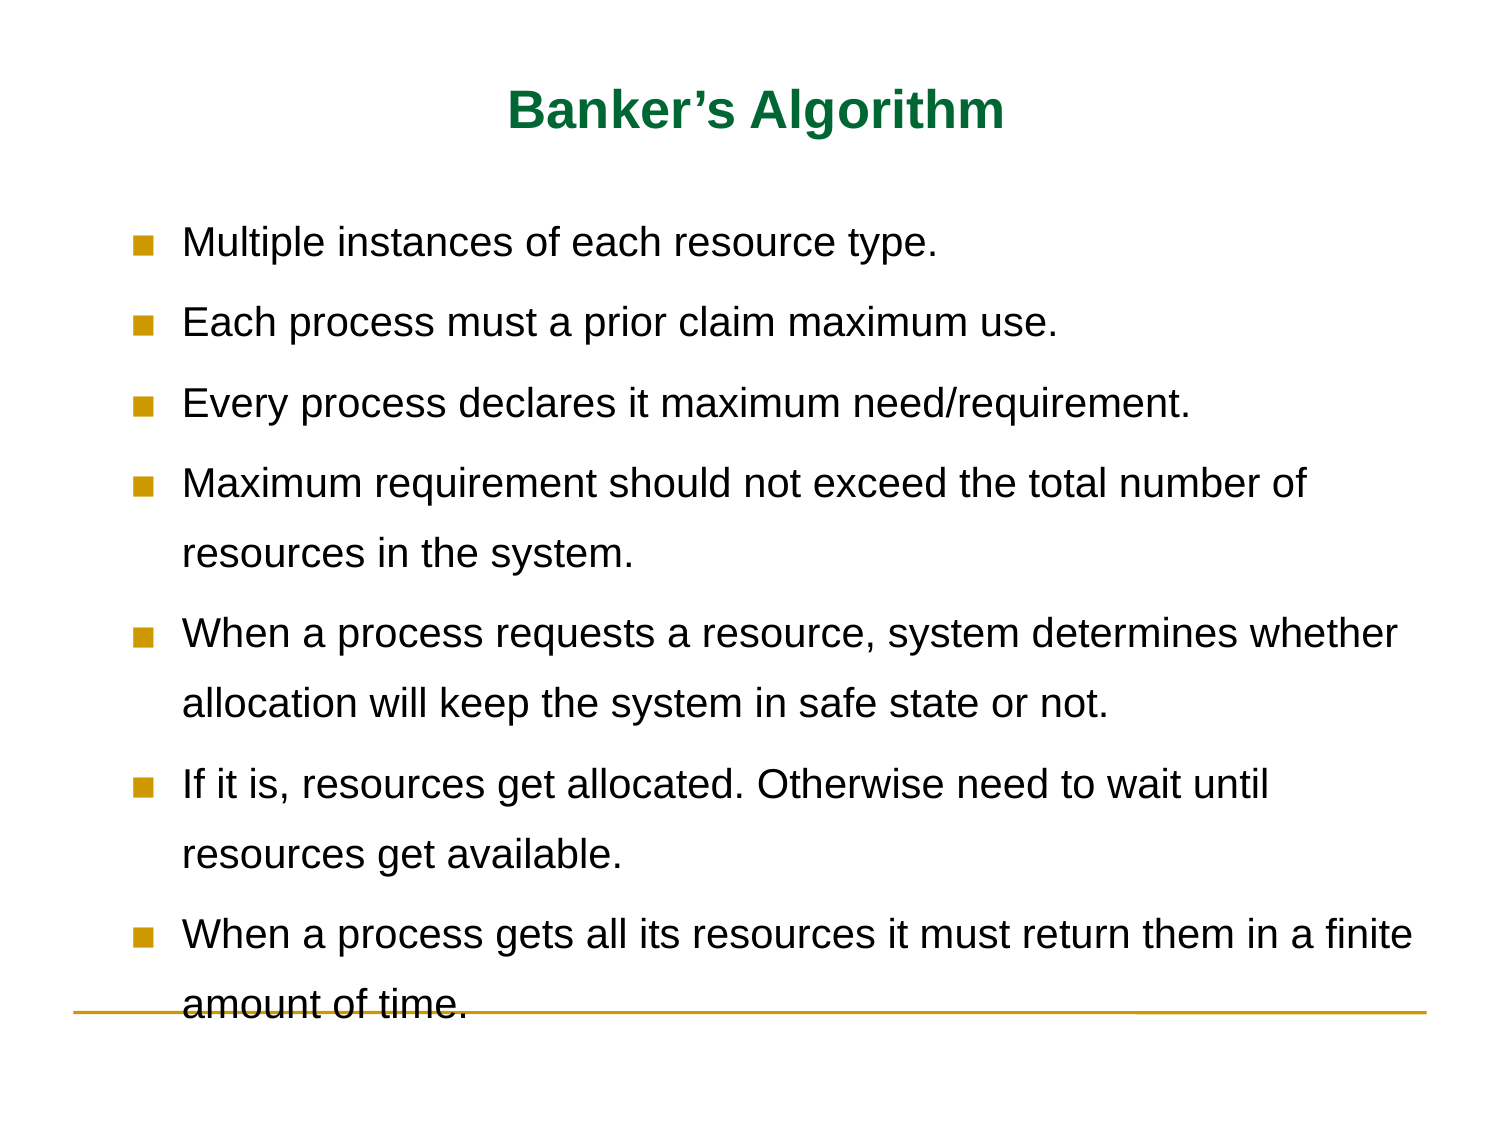

Banker’s Algorithm
Multiple instances of each resource type.
Each process must a prior claim maximum use.
Every process declares it maximum need/requirement.
Maximum requirement should not exceed the total number of resources in the system.
When a process requests a resource, system determines whether allocation will keep the system in safe state or not.
If it is, resources get allocated. Otherwise need to wait until resources get available.
When a process gets all its resources it must return them in a finite amount of time.